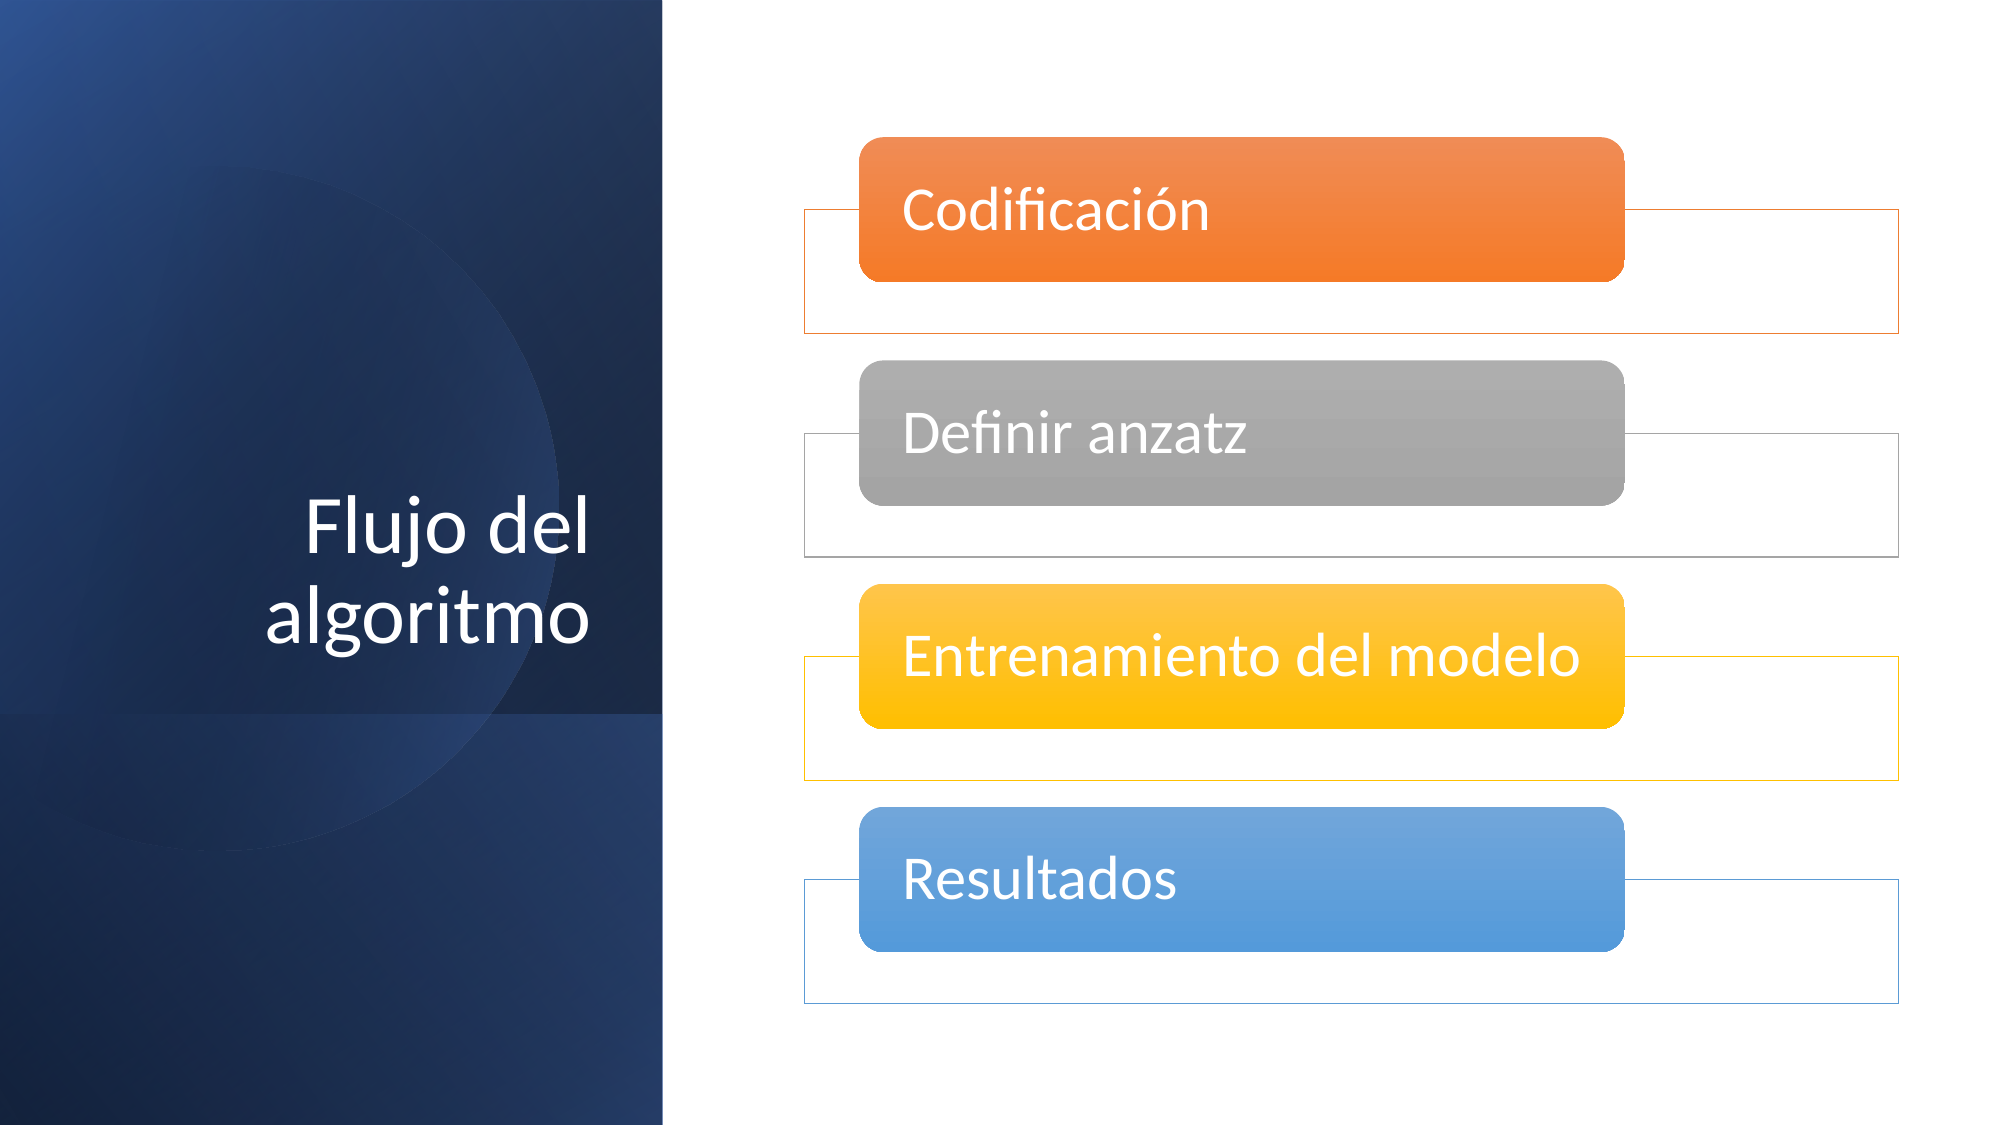

Codificación
Definir anzatz
Entrenamiento del modelo
Resultados

# Flujo del algoritmo